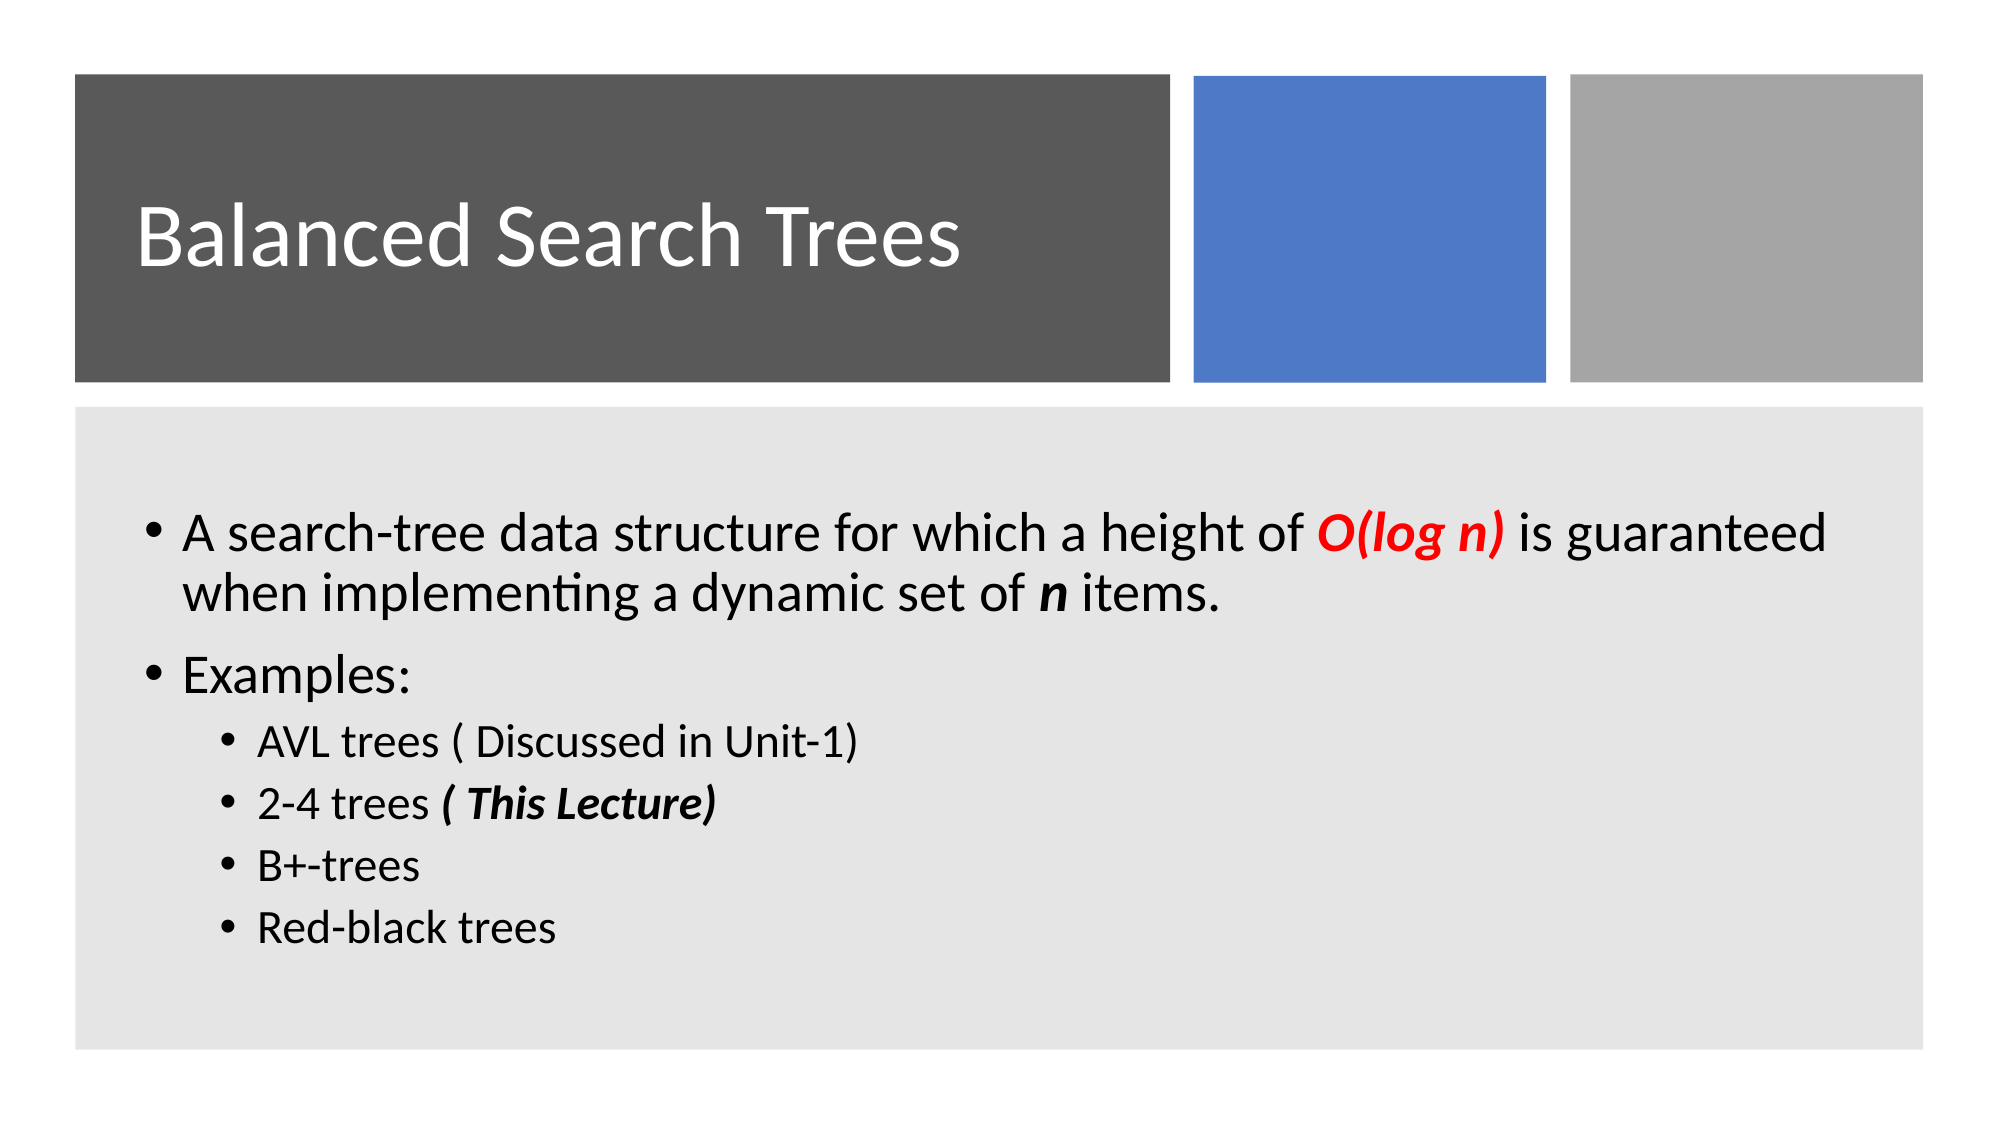

# Balanced Search Trees

A search-tree data structure for which a height of O(log n) is guaranteed when implementing a dynamic set of n items.
Examples:
AVL trees ( Discussed in Unit-1)
2-4 trees ( This Lecture)
B+-trees
Red-black trees